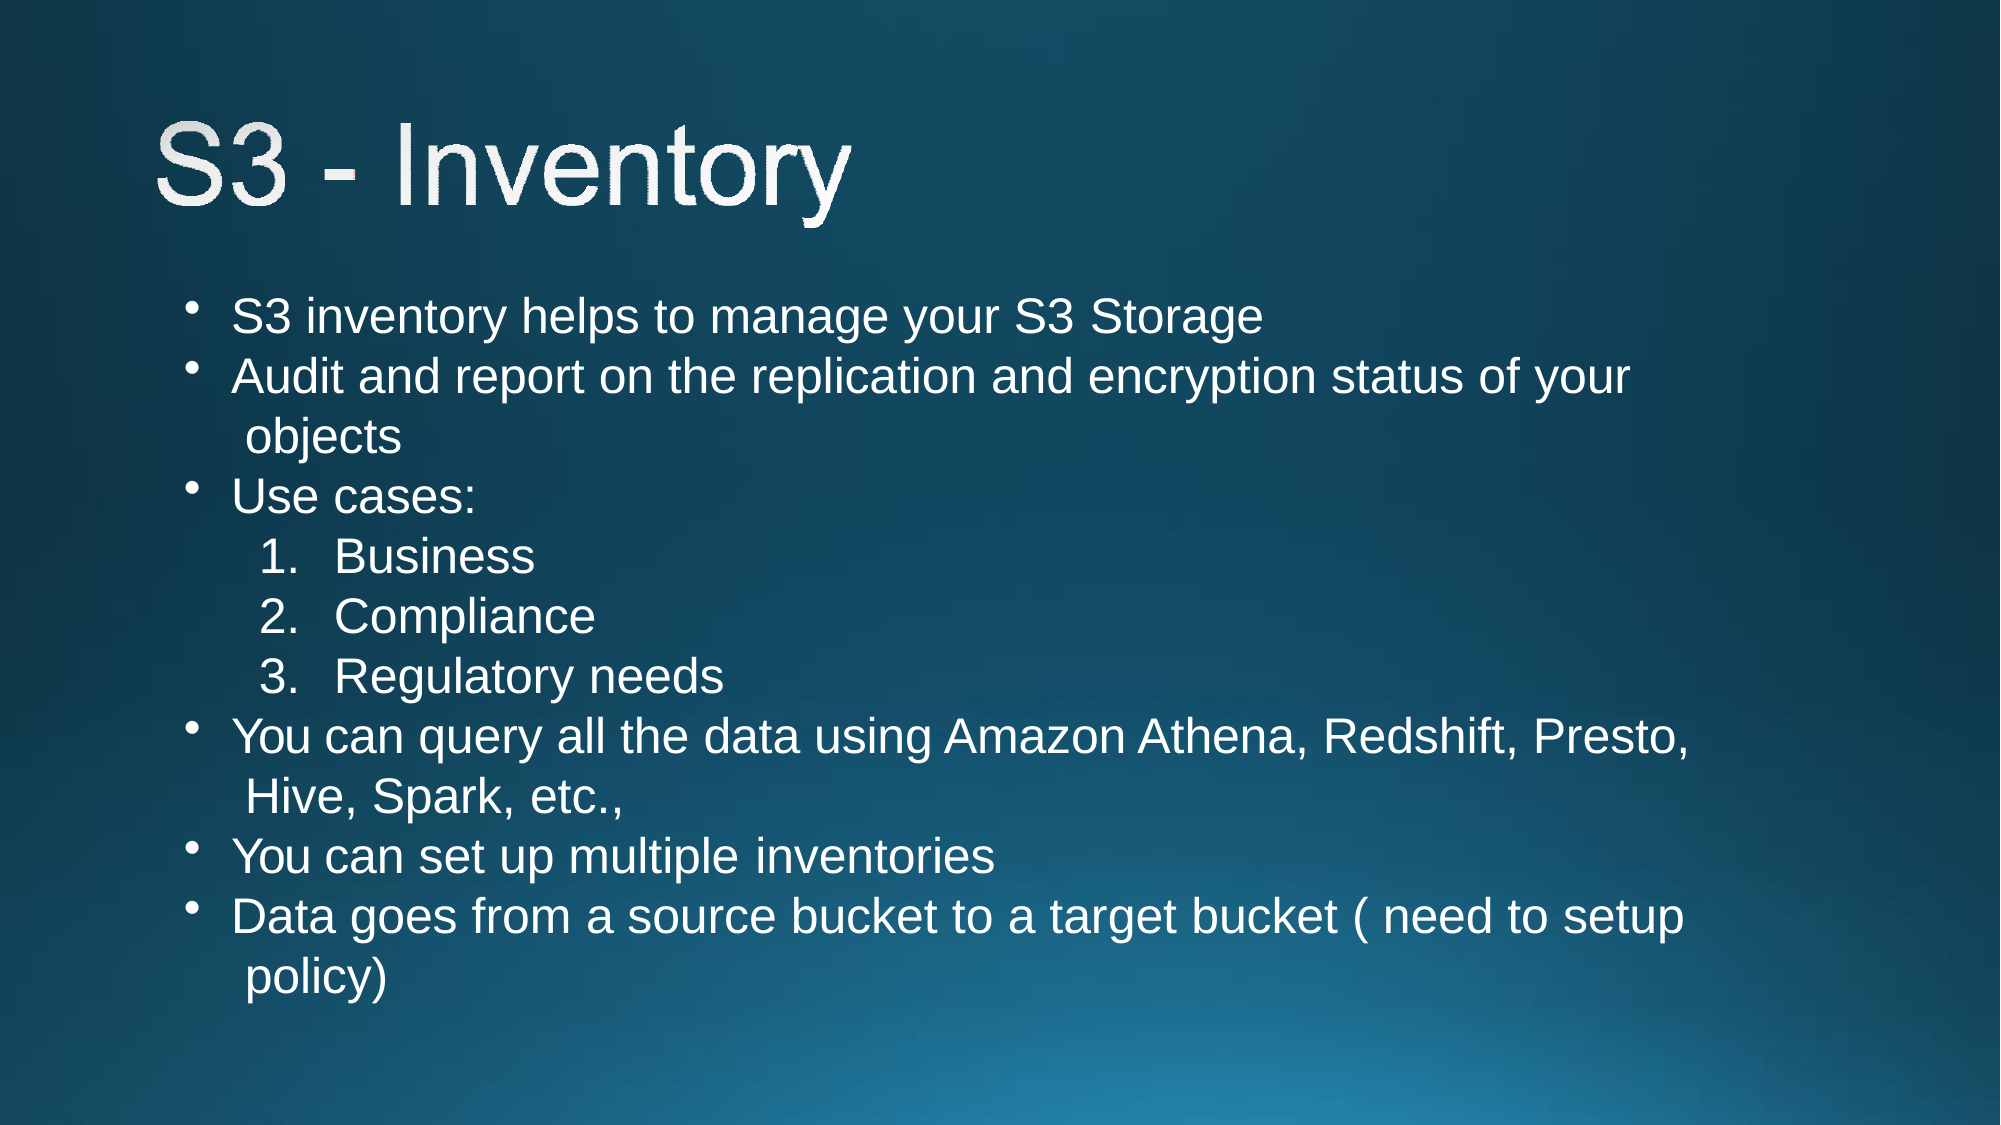

S3 inventory helps to manage your S3 Storage
Audit and report on the replication and encryption status of your  objects
Use cases:
Business
Compliance
Regulatory needs
You can query all the data using Amazon Athena, Redshift, Presto,  Hive, Spark, etc.,
You can set up multiple inventories
Data goes from a source bucket to a target bucket ( need to setup  policy)